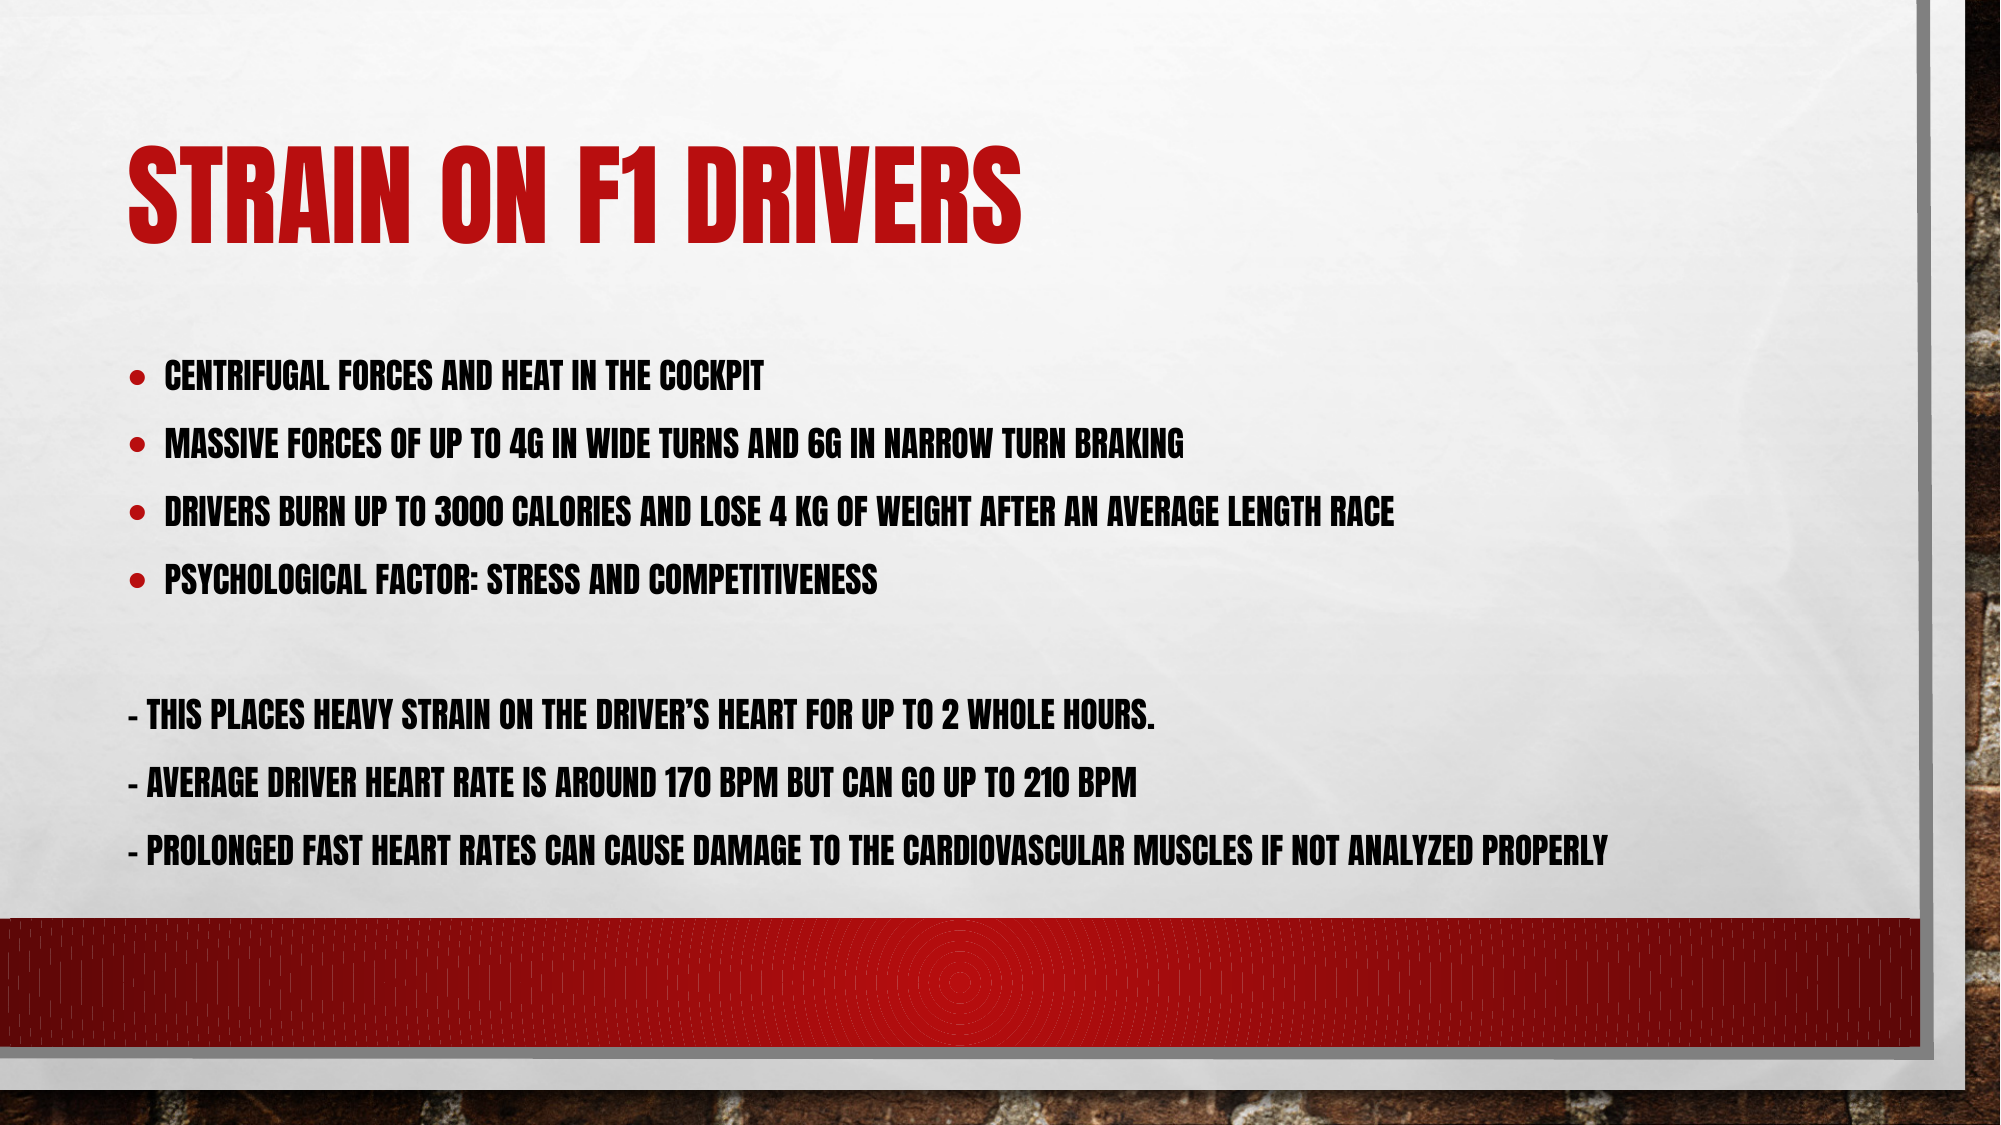

# Strain on f1 drivers
Centrifugal forces and heat in the cockpit
Massive forces of up to 4g in wide turns and 6g in narrow turn braking
Drivers burn up to 3000 calories and lose 4 kg of weight after an average length race
Psychological factor: stress and competitiveness

- this places heavy strain on the driver’s heart for up to 2 whole hours.
- Average driver Heart rate is around 170 bpm but can go up to 210 bpm
- Prolonged fast heart rates can cause damage to the cardiovascular muscles if not analyzed properly